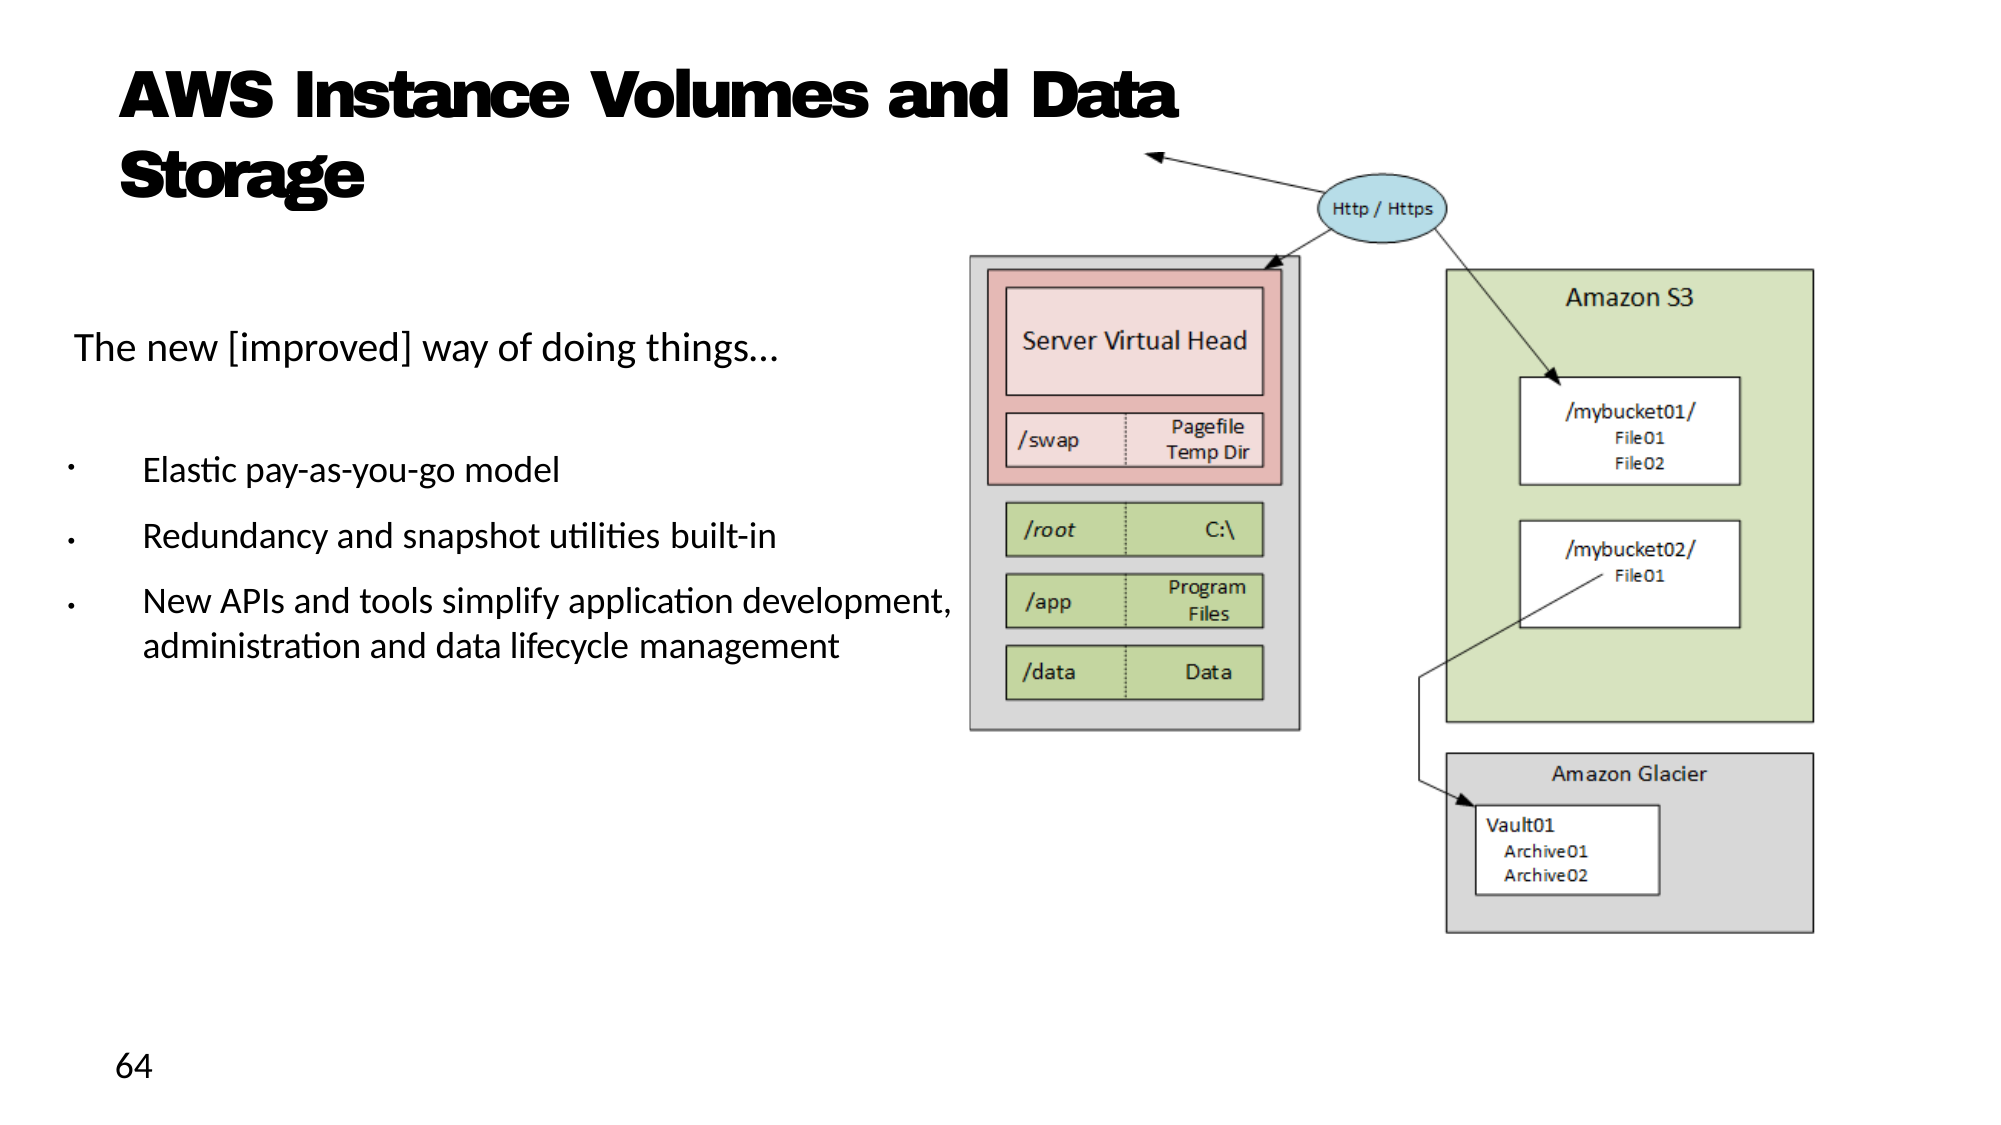

# AWS Instance Volumes and Data Storage

The new [improved] way of doing things…
Elastic pay-as-you-go model
Redundancy and snapshot utilities built-in
New APIs and tools simplify application development,  administration and data lifecycle management
•
•
64